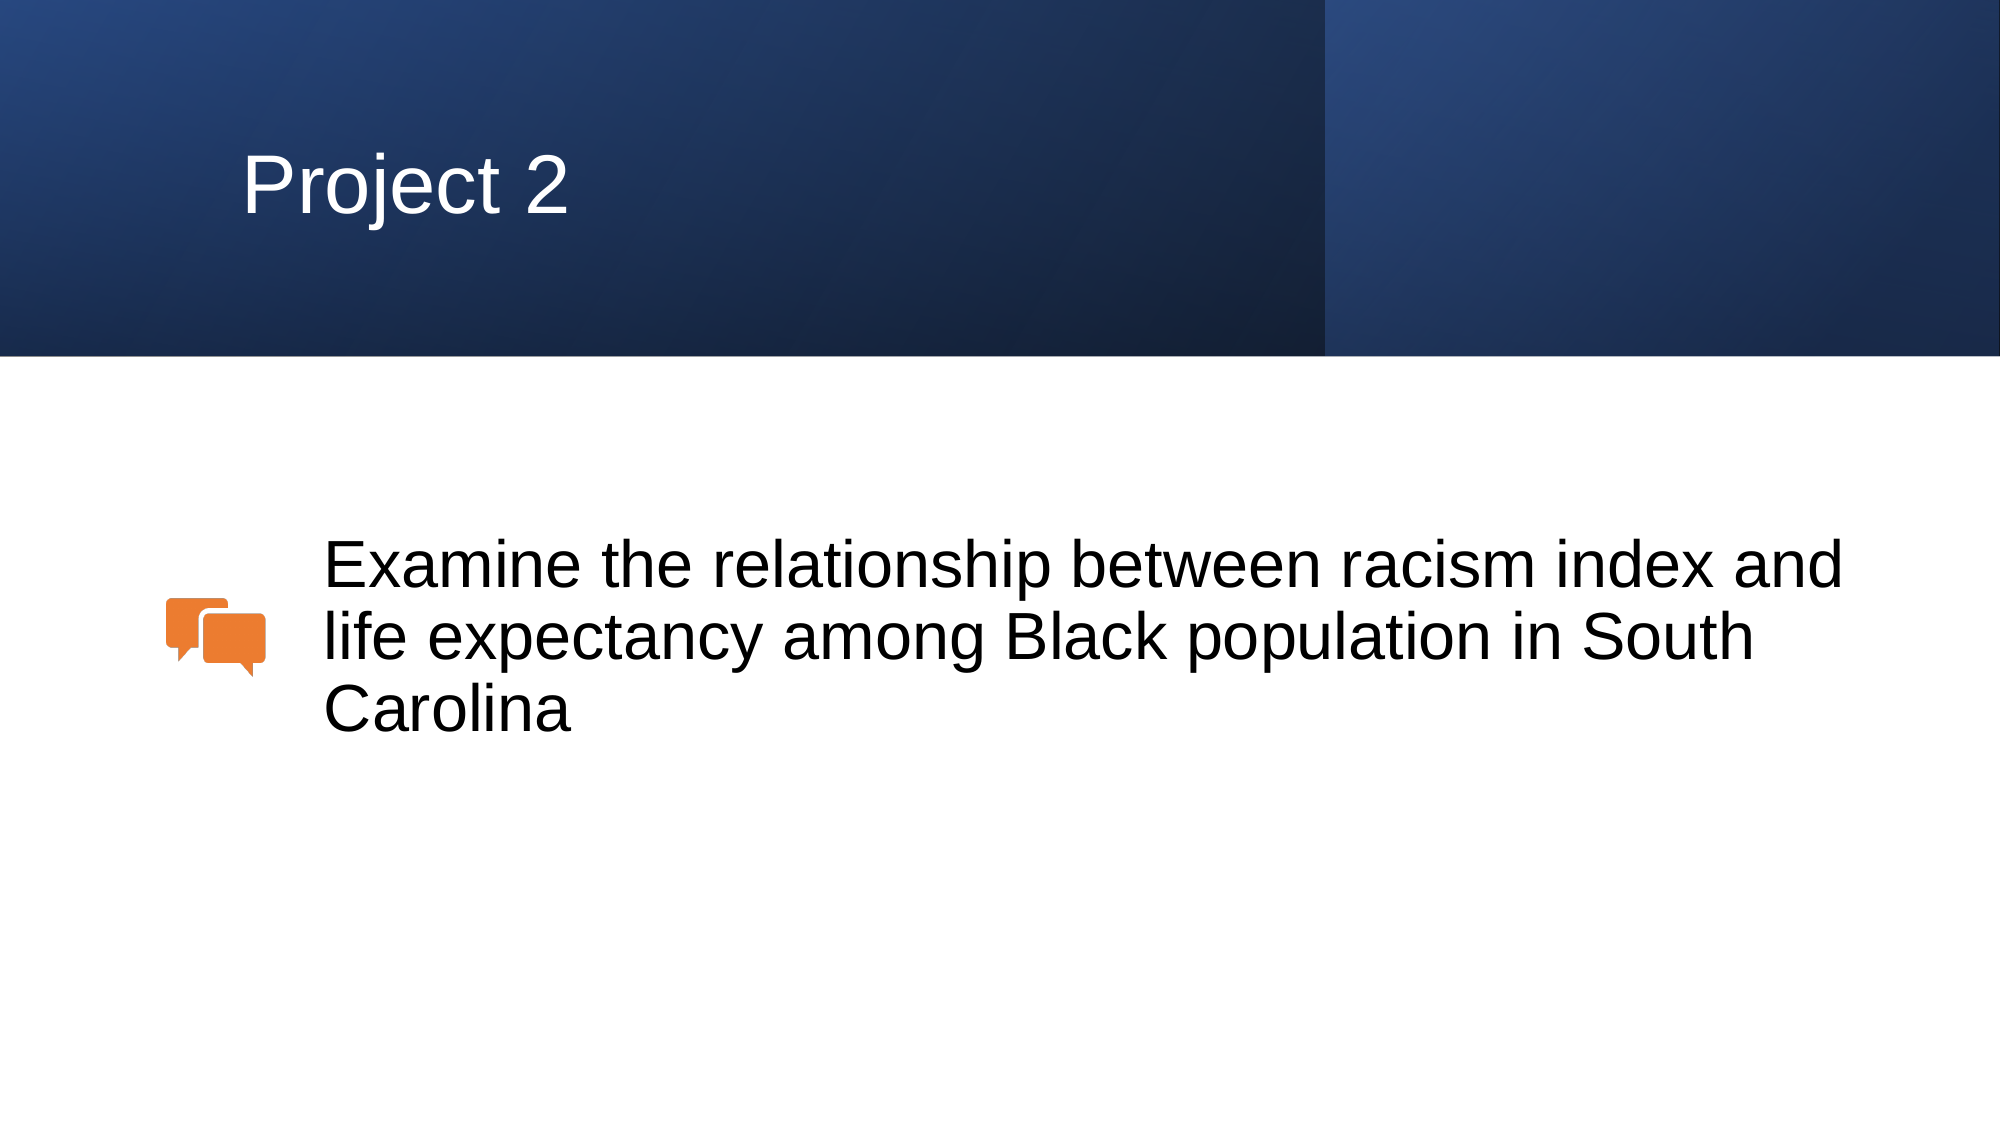

# Project 2
Examine the relationship between racism index and life expectancy among Black population in South Carolina